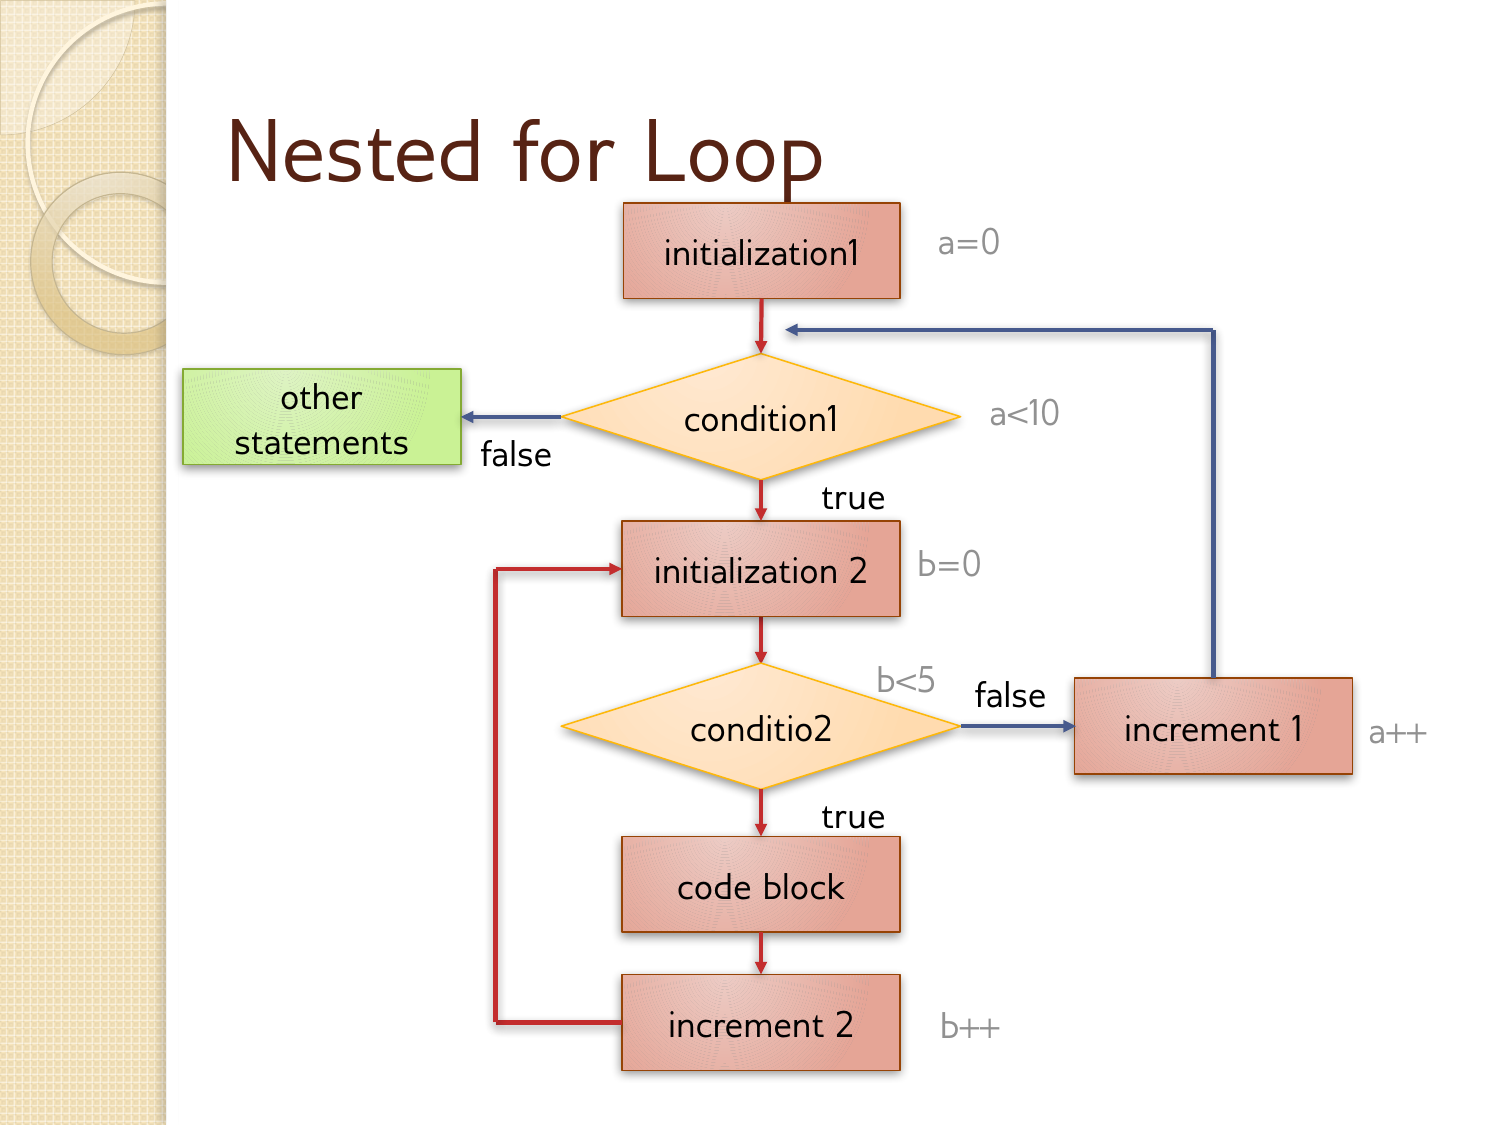

# Nested for Loop

initialization1

condition1
other statements

false
true

initialization 2

conditio2
false

increment 1

true

code block

increment 2

a=0
a<10
b=0
b<5
a++
b++